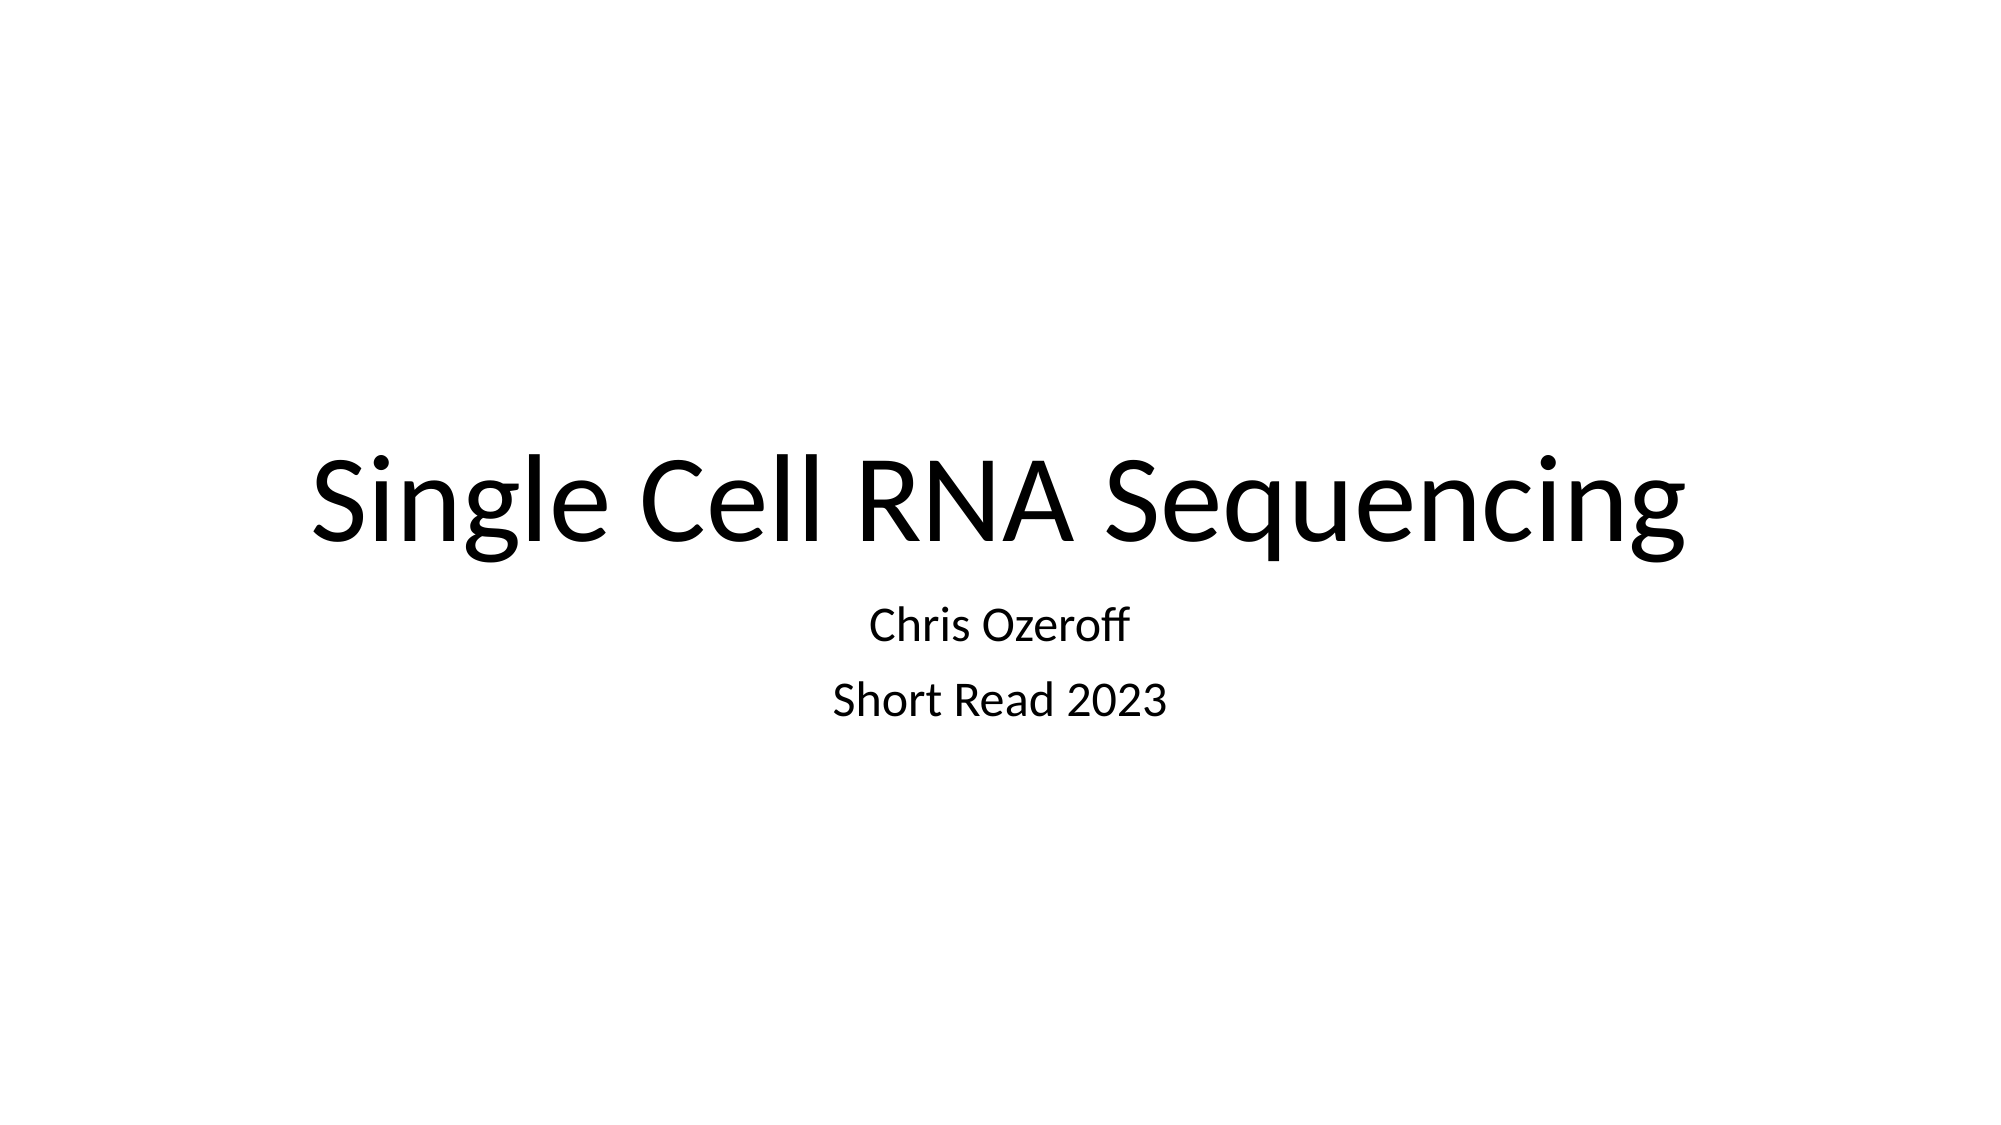

# Single Cell RNA Sequencing
Chris Ozeroff
Short Read 2023